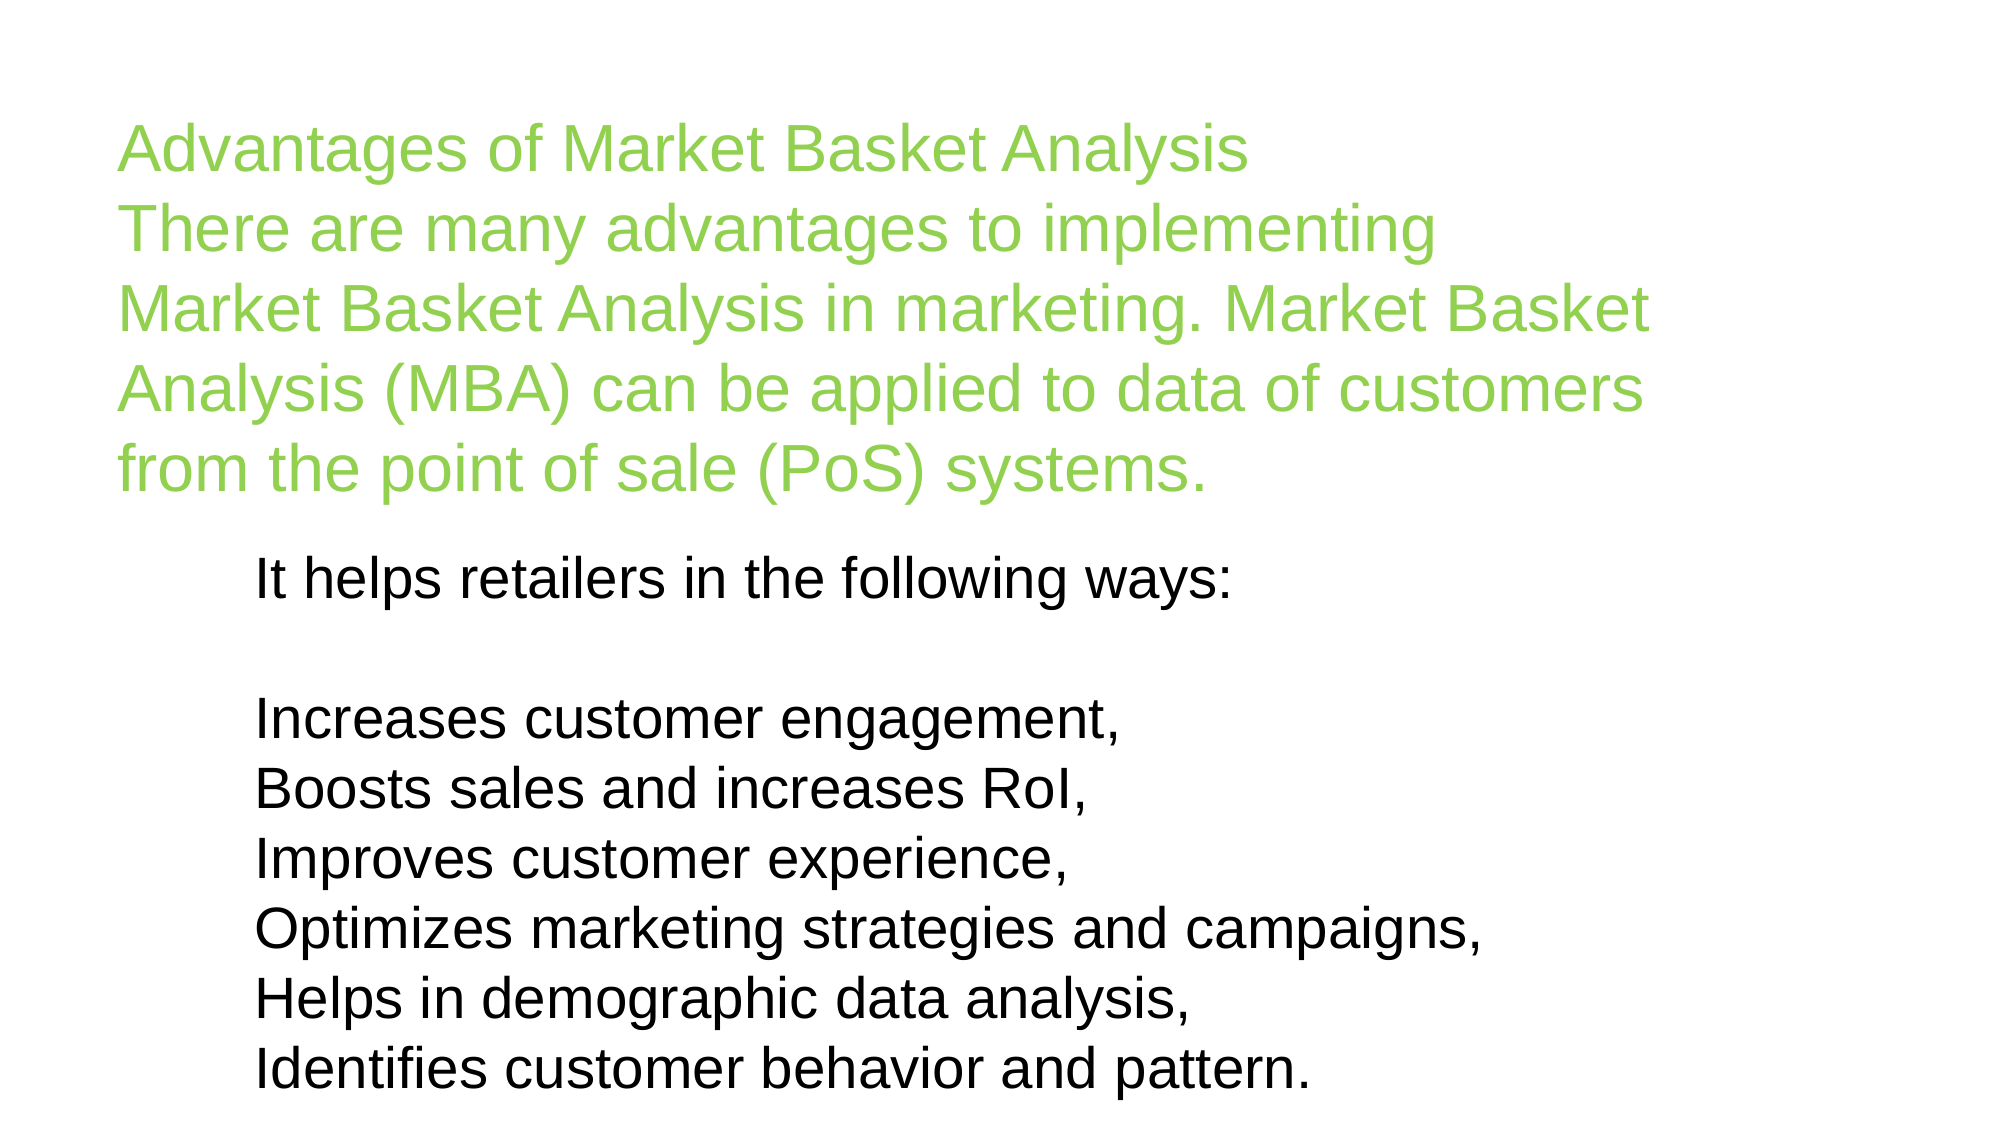

Advantages of Market Basket Analysis
There are many advantages to implementing Market Basket Analysis in marketing. Market Basket Analysis (MBA) can be applied to data of customers from the point of sale (PoS) systems.
It helps retailers in the following ways:

Increases customer engagement,
Boosts sales and increases RoI,
Improves customer experience,
Optimizes marketing strategies and campaigns,
Helps in demographic data analysis,
Identifies customer behavior and pattern.